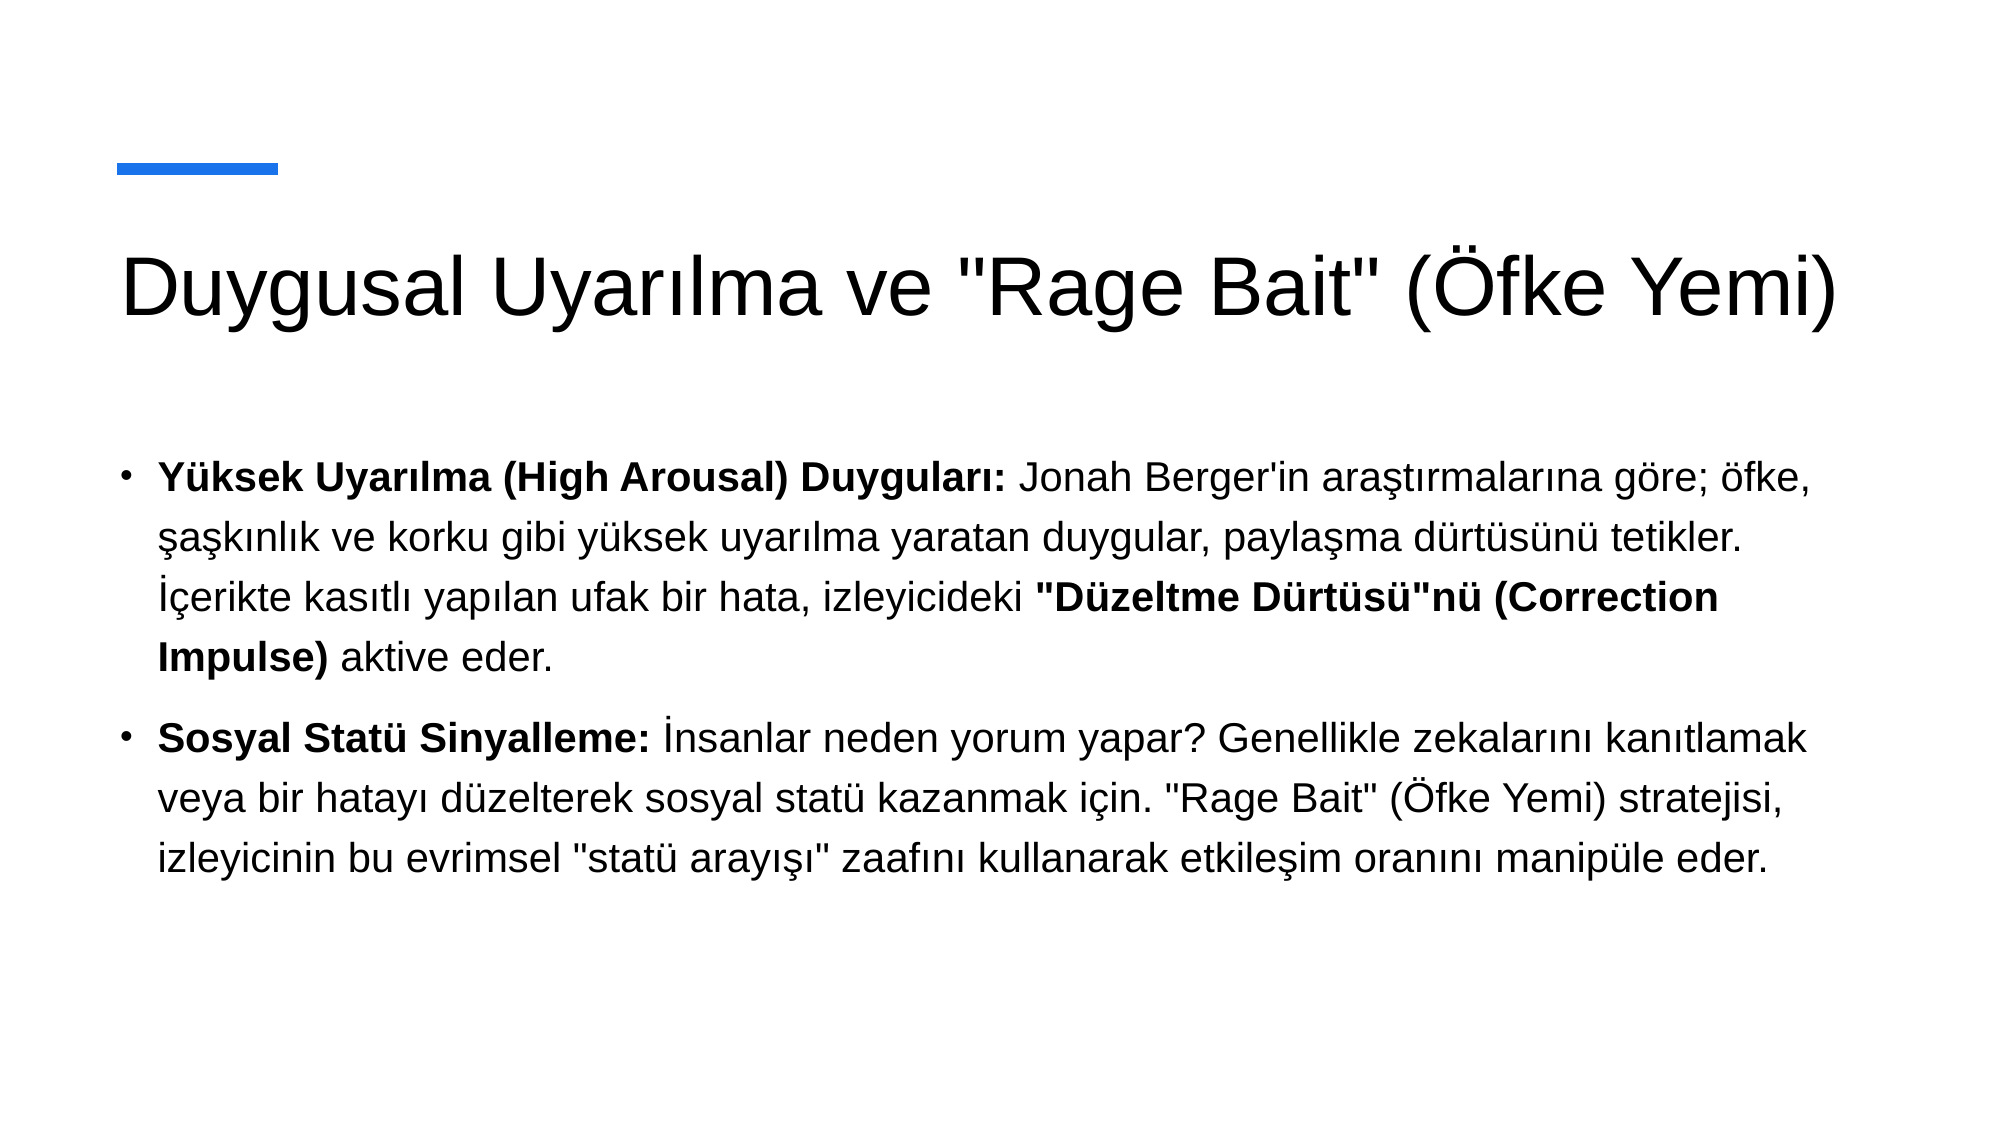

# Duygusal Uyarılma ve "Rage Bait" (Öfke Yemi)
Yüksek Uyarılma (High Arousal) Duyguları: Jonah Berger'in araştırmalarına göre; öfke, şaşkınlık ve korku gibi yüksek uyarılma yaratan duygular, paylaşma dürtüsünü tetikler. İçerikte kasıtlı yapılan ufak bir hata, izleyicideki "Düzeltme Dürtüsü"nü (Correction Impulse) aktive eder.
Sosyal Statü Sinyalleme: İnsanlar neden yorum yapar? Genellikle zekalarını kanıtlamak veya bir hatayı düzelterek sosyal statü kazanmak için. "Rage Bait" (Öfke Yemi) stratejisi, izleyicinin bu evrimsel "statü arayışı" zaafını kullanarak etkileşim oranını manipüle eder.